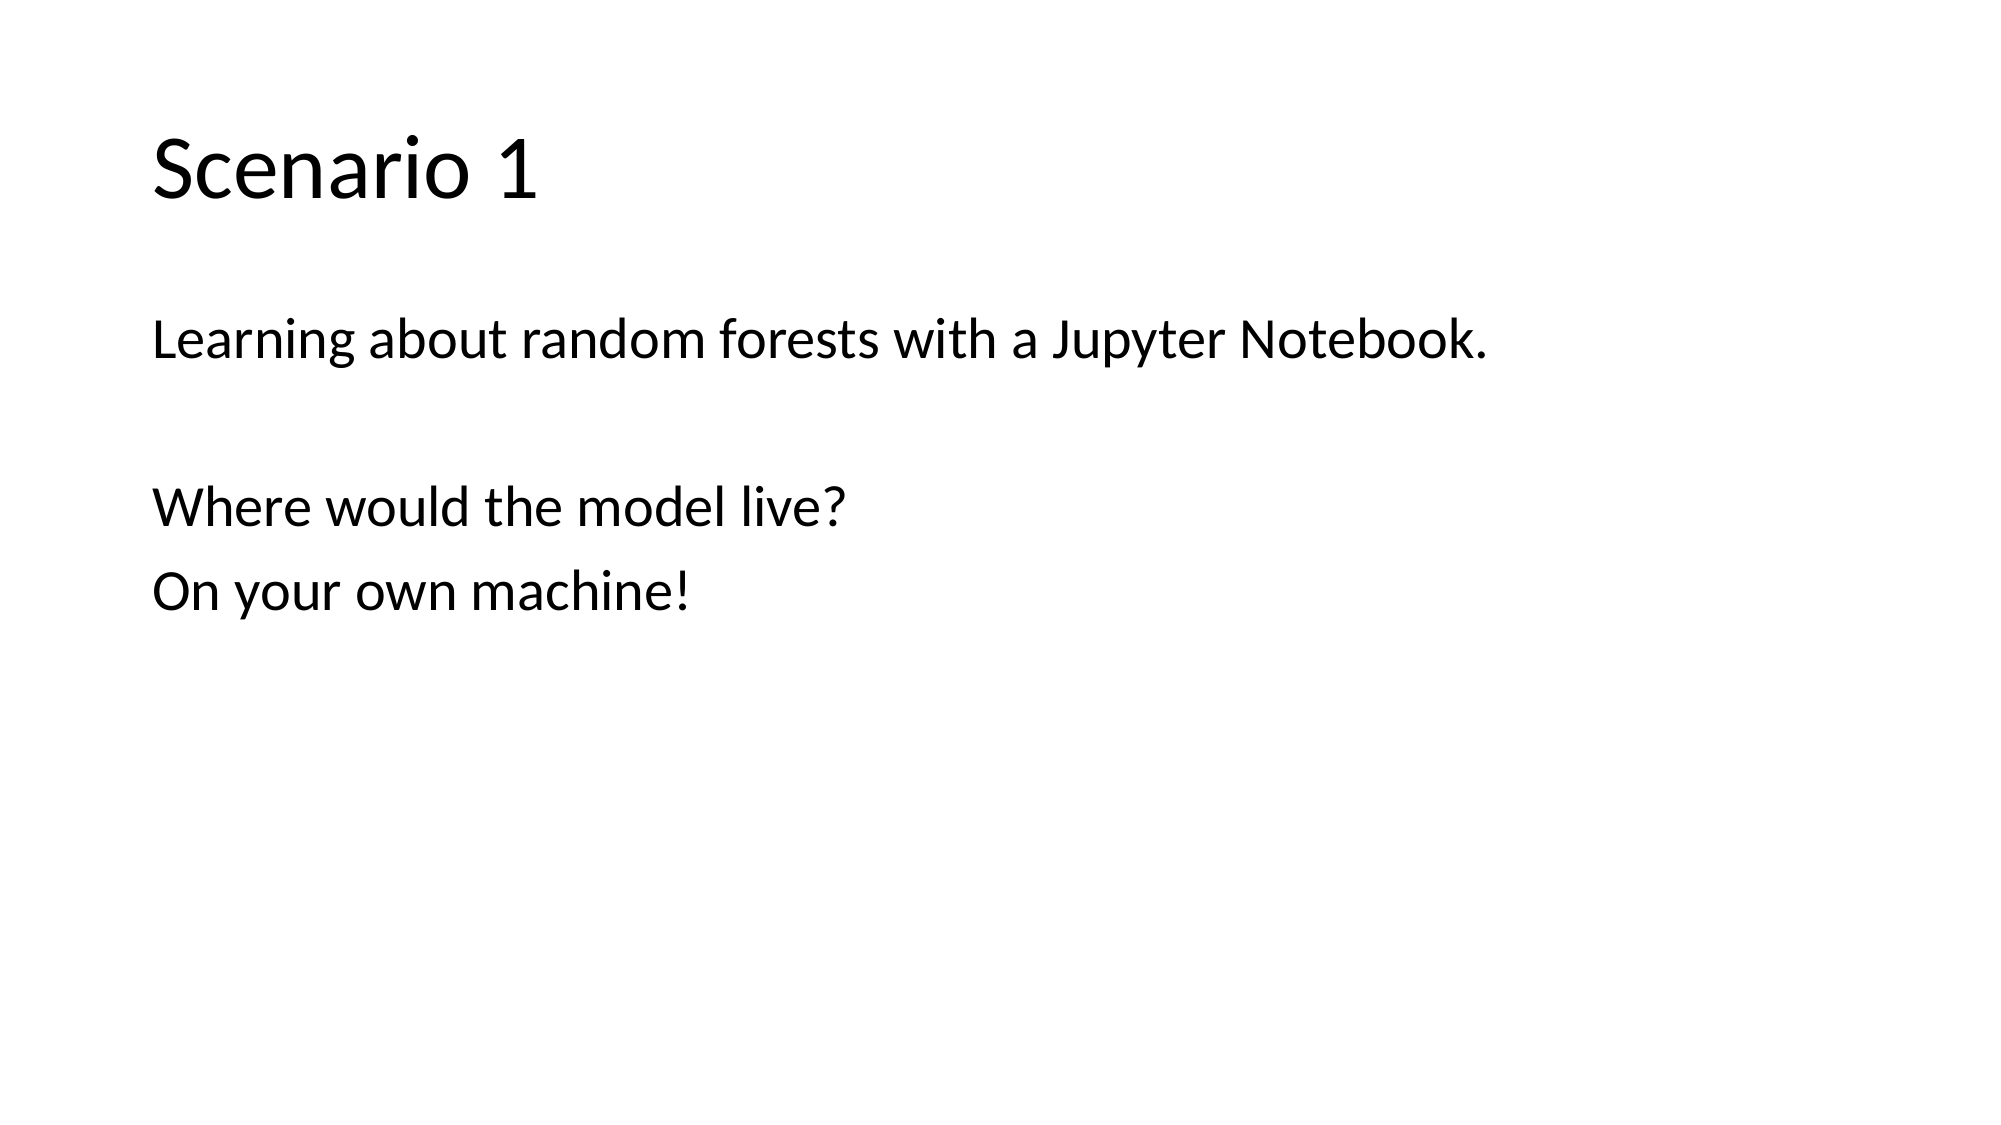

# Scenario 1
Learning about random forests with a Jupyter Notebook.

Where would the model live?
On your own machine!